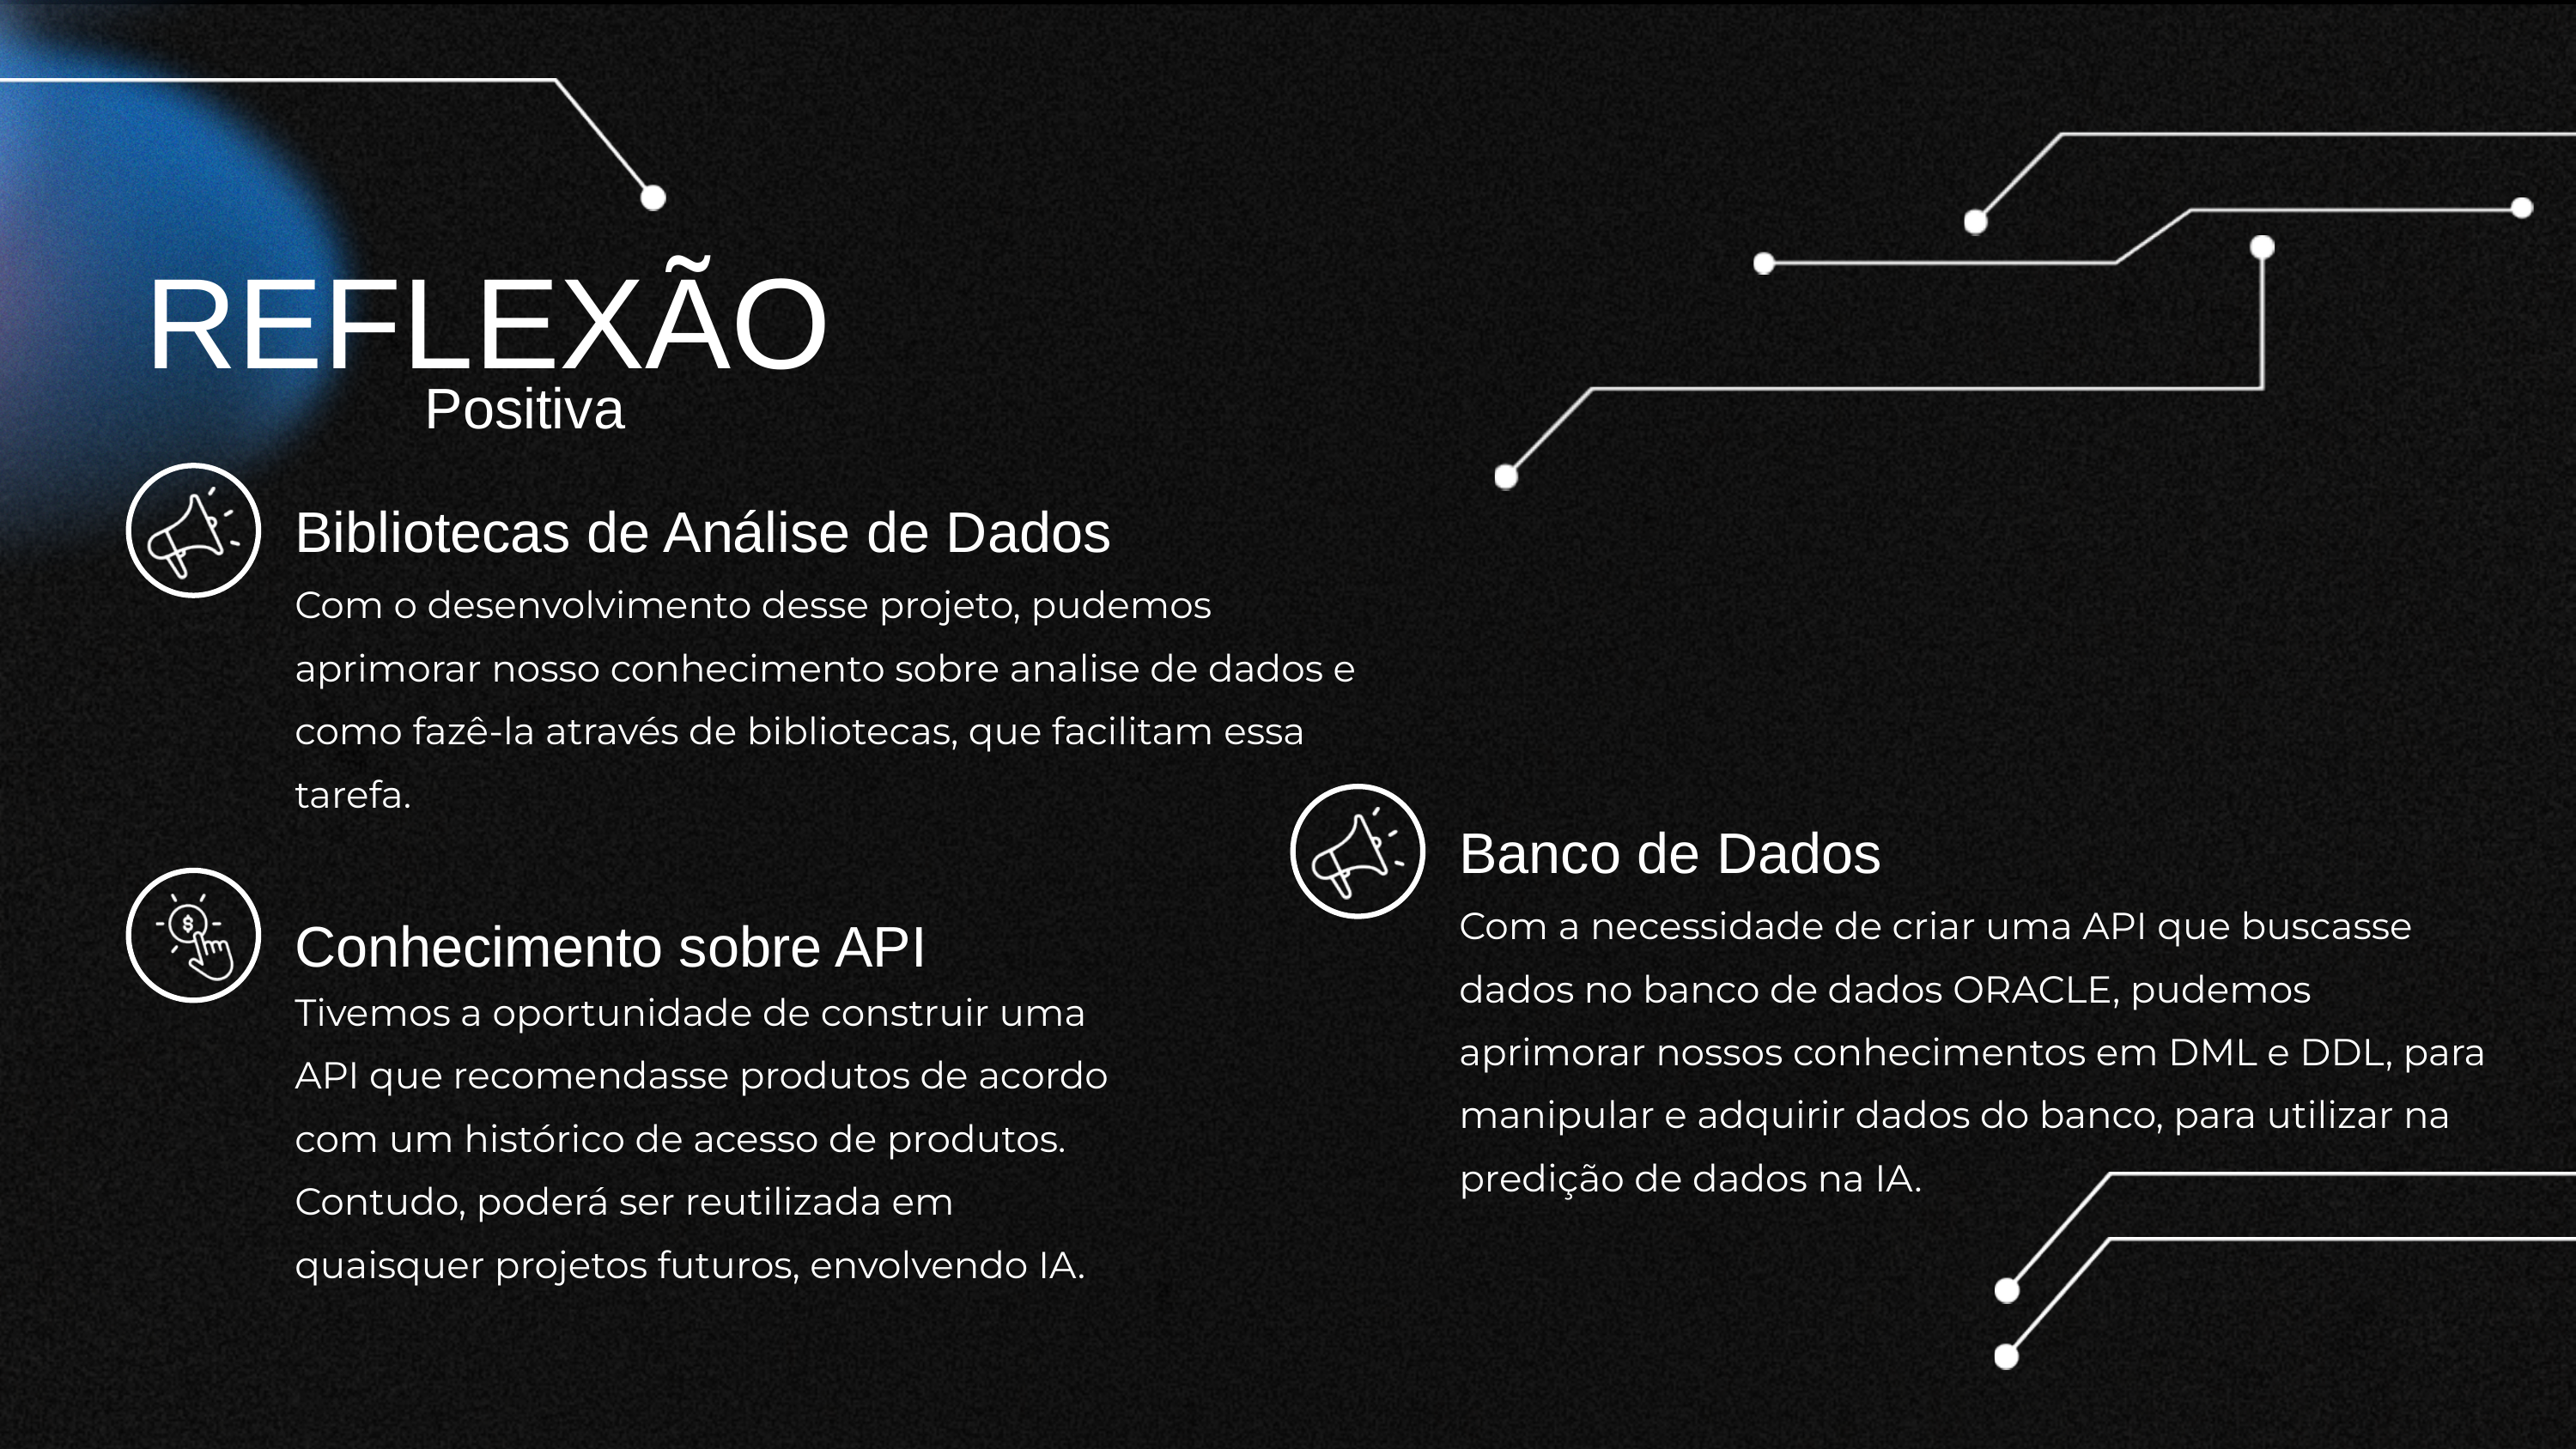

REFLEXÃO

Positiva

Bibliotecas de Análise de Dados
Com o desenvolvimento desse projeto, pudemos aprimorar nosso conhecimento sobre analise de dados e como fazê-la através de bibliotecas, que facilitam essa tarefa.

Banco de Dados

Com a necessidade de criar uma API que buscasse dados no banco de dados ORACLE, pudemos aprimorar nossos conhecimentos em DML e DDL, para manipular e adquirir dados do banco, para utilizar na predição de dados na IA.

Conhecimento sobre API
Tivemos a oportunidade de construir uma API que recomendasse produtos de acordo com um histórico de acesso de produtos. Contudo, poderá ser reutilizada em quaisquer projetos futuros, envolvendo IA.